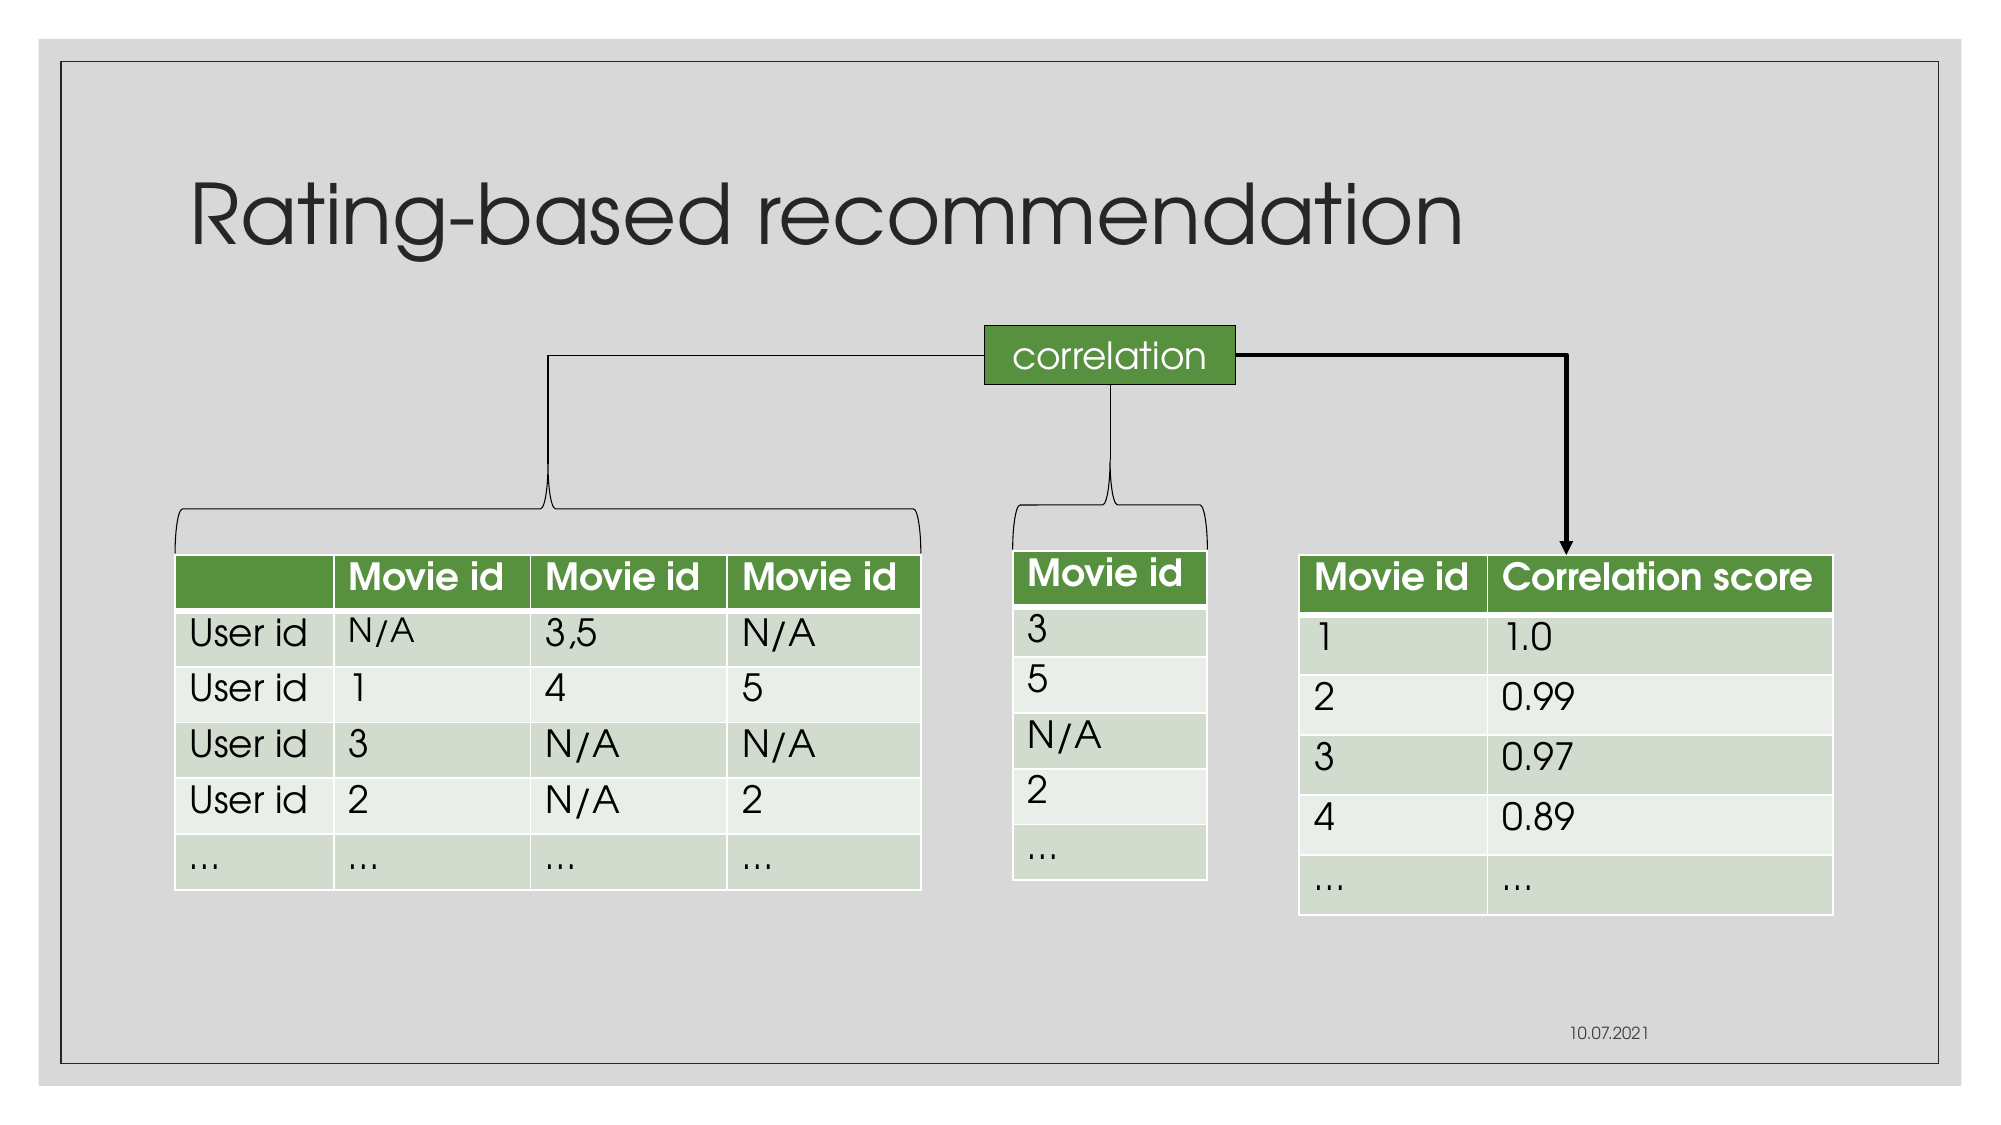

# Rating-based recommendation

correlation

| Movie id |
| --- |
| 3 |
| 5 |
| N/A |
| 2 |
| … |
|  | Movie id | Movie id | Movie id |
| --- | --- | --- | --- |
| User id | N/A | 3,5 | N/A |
| User id | 1 | 4 | 5 |
| User id | 3 | N/A | N/A |
| User id | 2 | N/A | 2 |
| … | … | … | … |
| Movie id | Correlation score |
| --- | --- |
| 1 | 1.0 |
| 2 | 0.99 |
| 3 | 0.97 |
| 4 | 0.89 |
| … | … |
10.07.2021